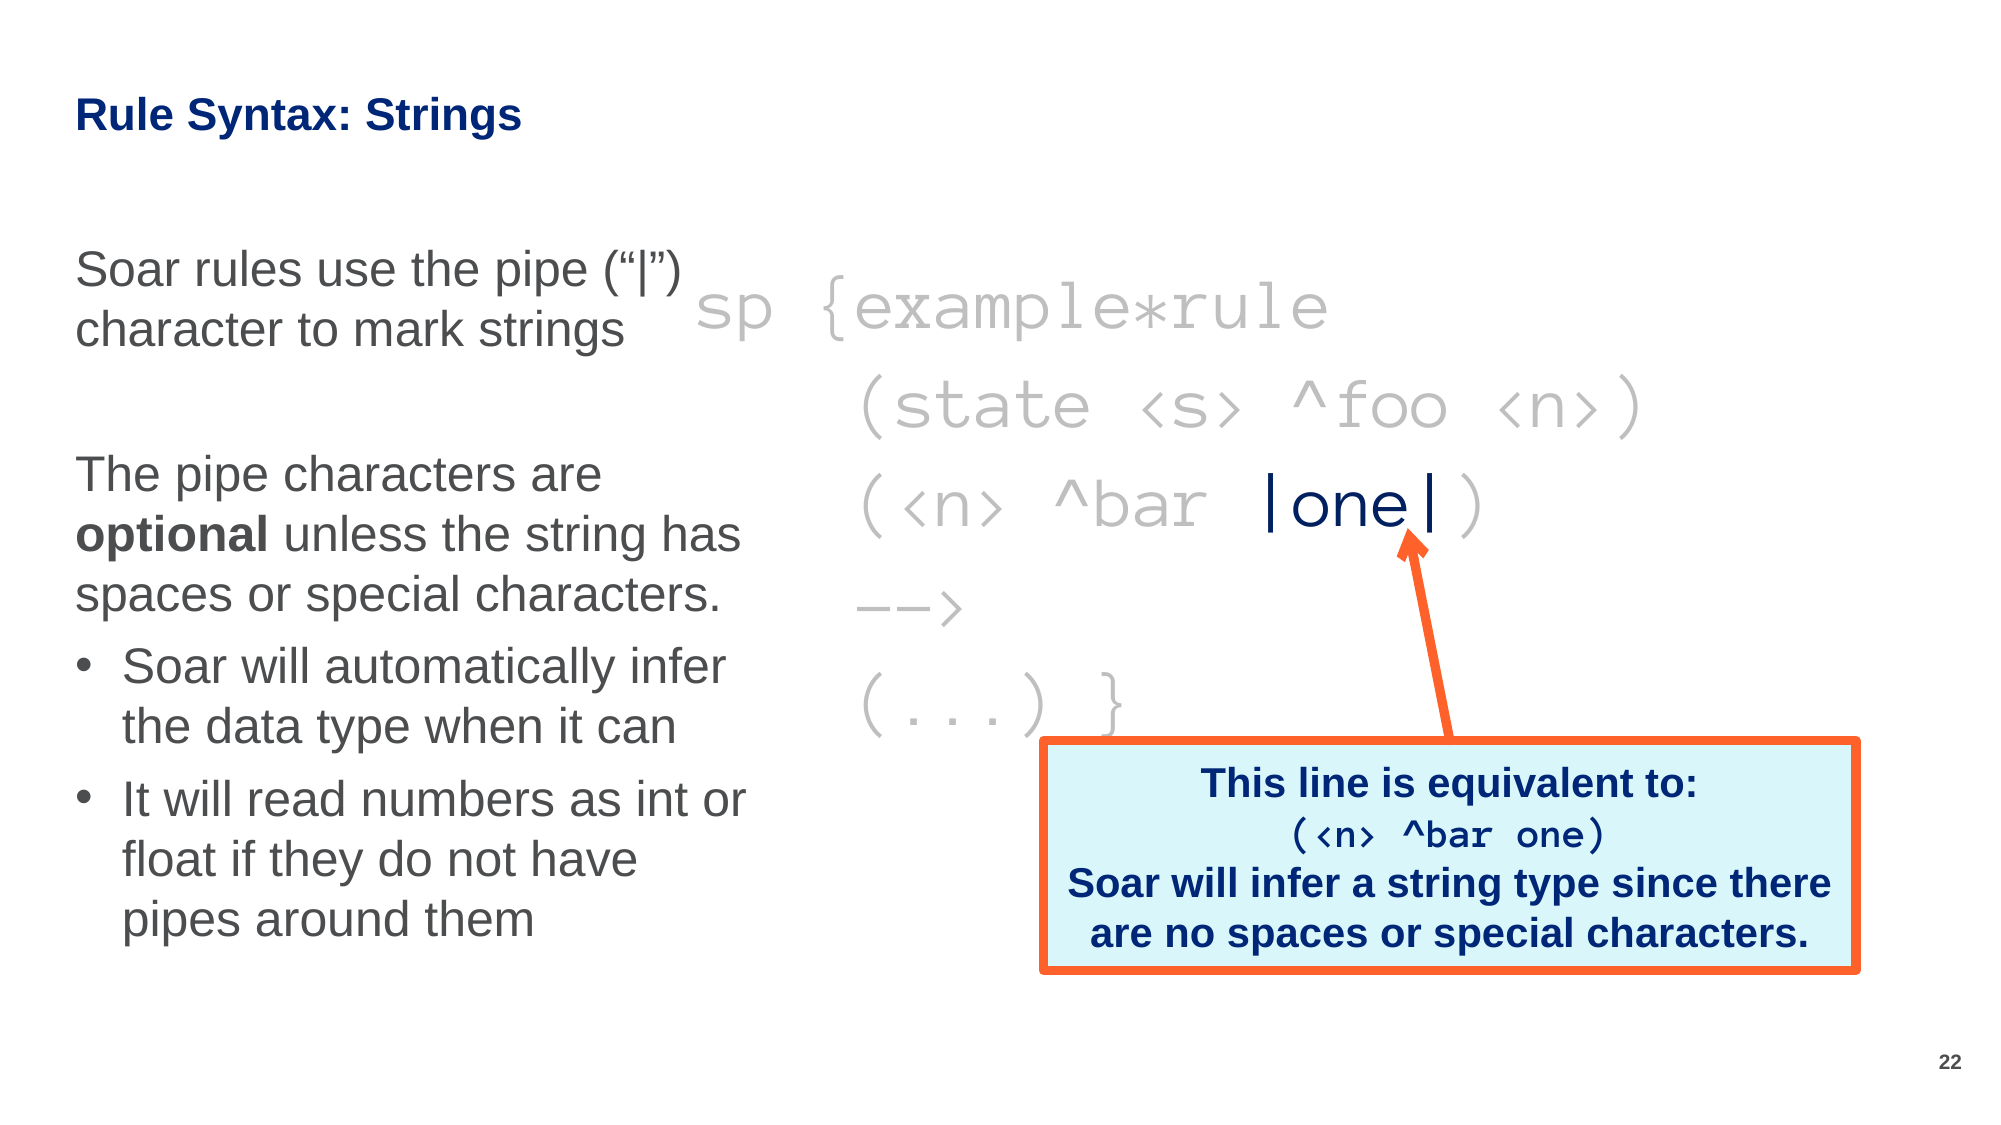

# Rule Syntax: Strings
Soar rules use the pipe (“|”) character to mark strings

The pipe characters are optional unless the string has spaces or special characters.
Soar will automatically infer the data type when it can
It will read numbers as int or float if they do not have pipes around them
sp {example*rule
    (state <s> ^foo <n>)
    (<n> ^bar |one|)
    -->
    (...) }

This line is equivalent to:
(<n> ^bar one)
Soar will infer a string type since there are no spaces or special characters.